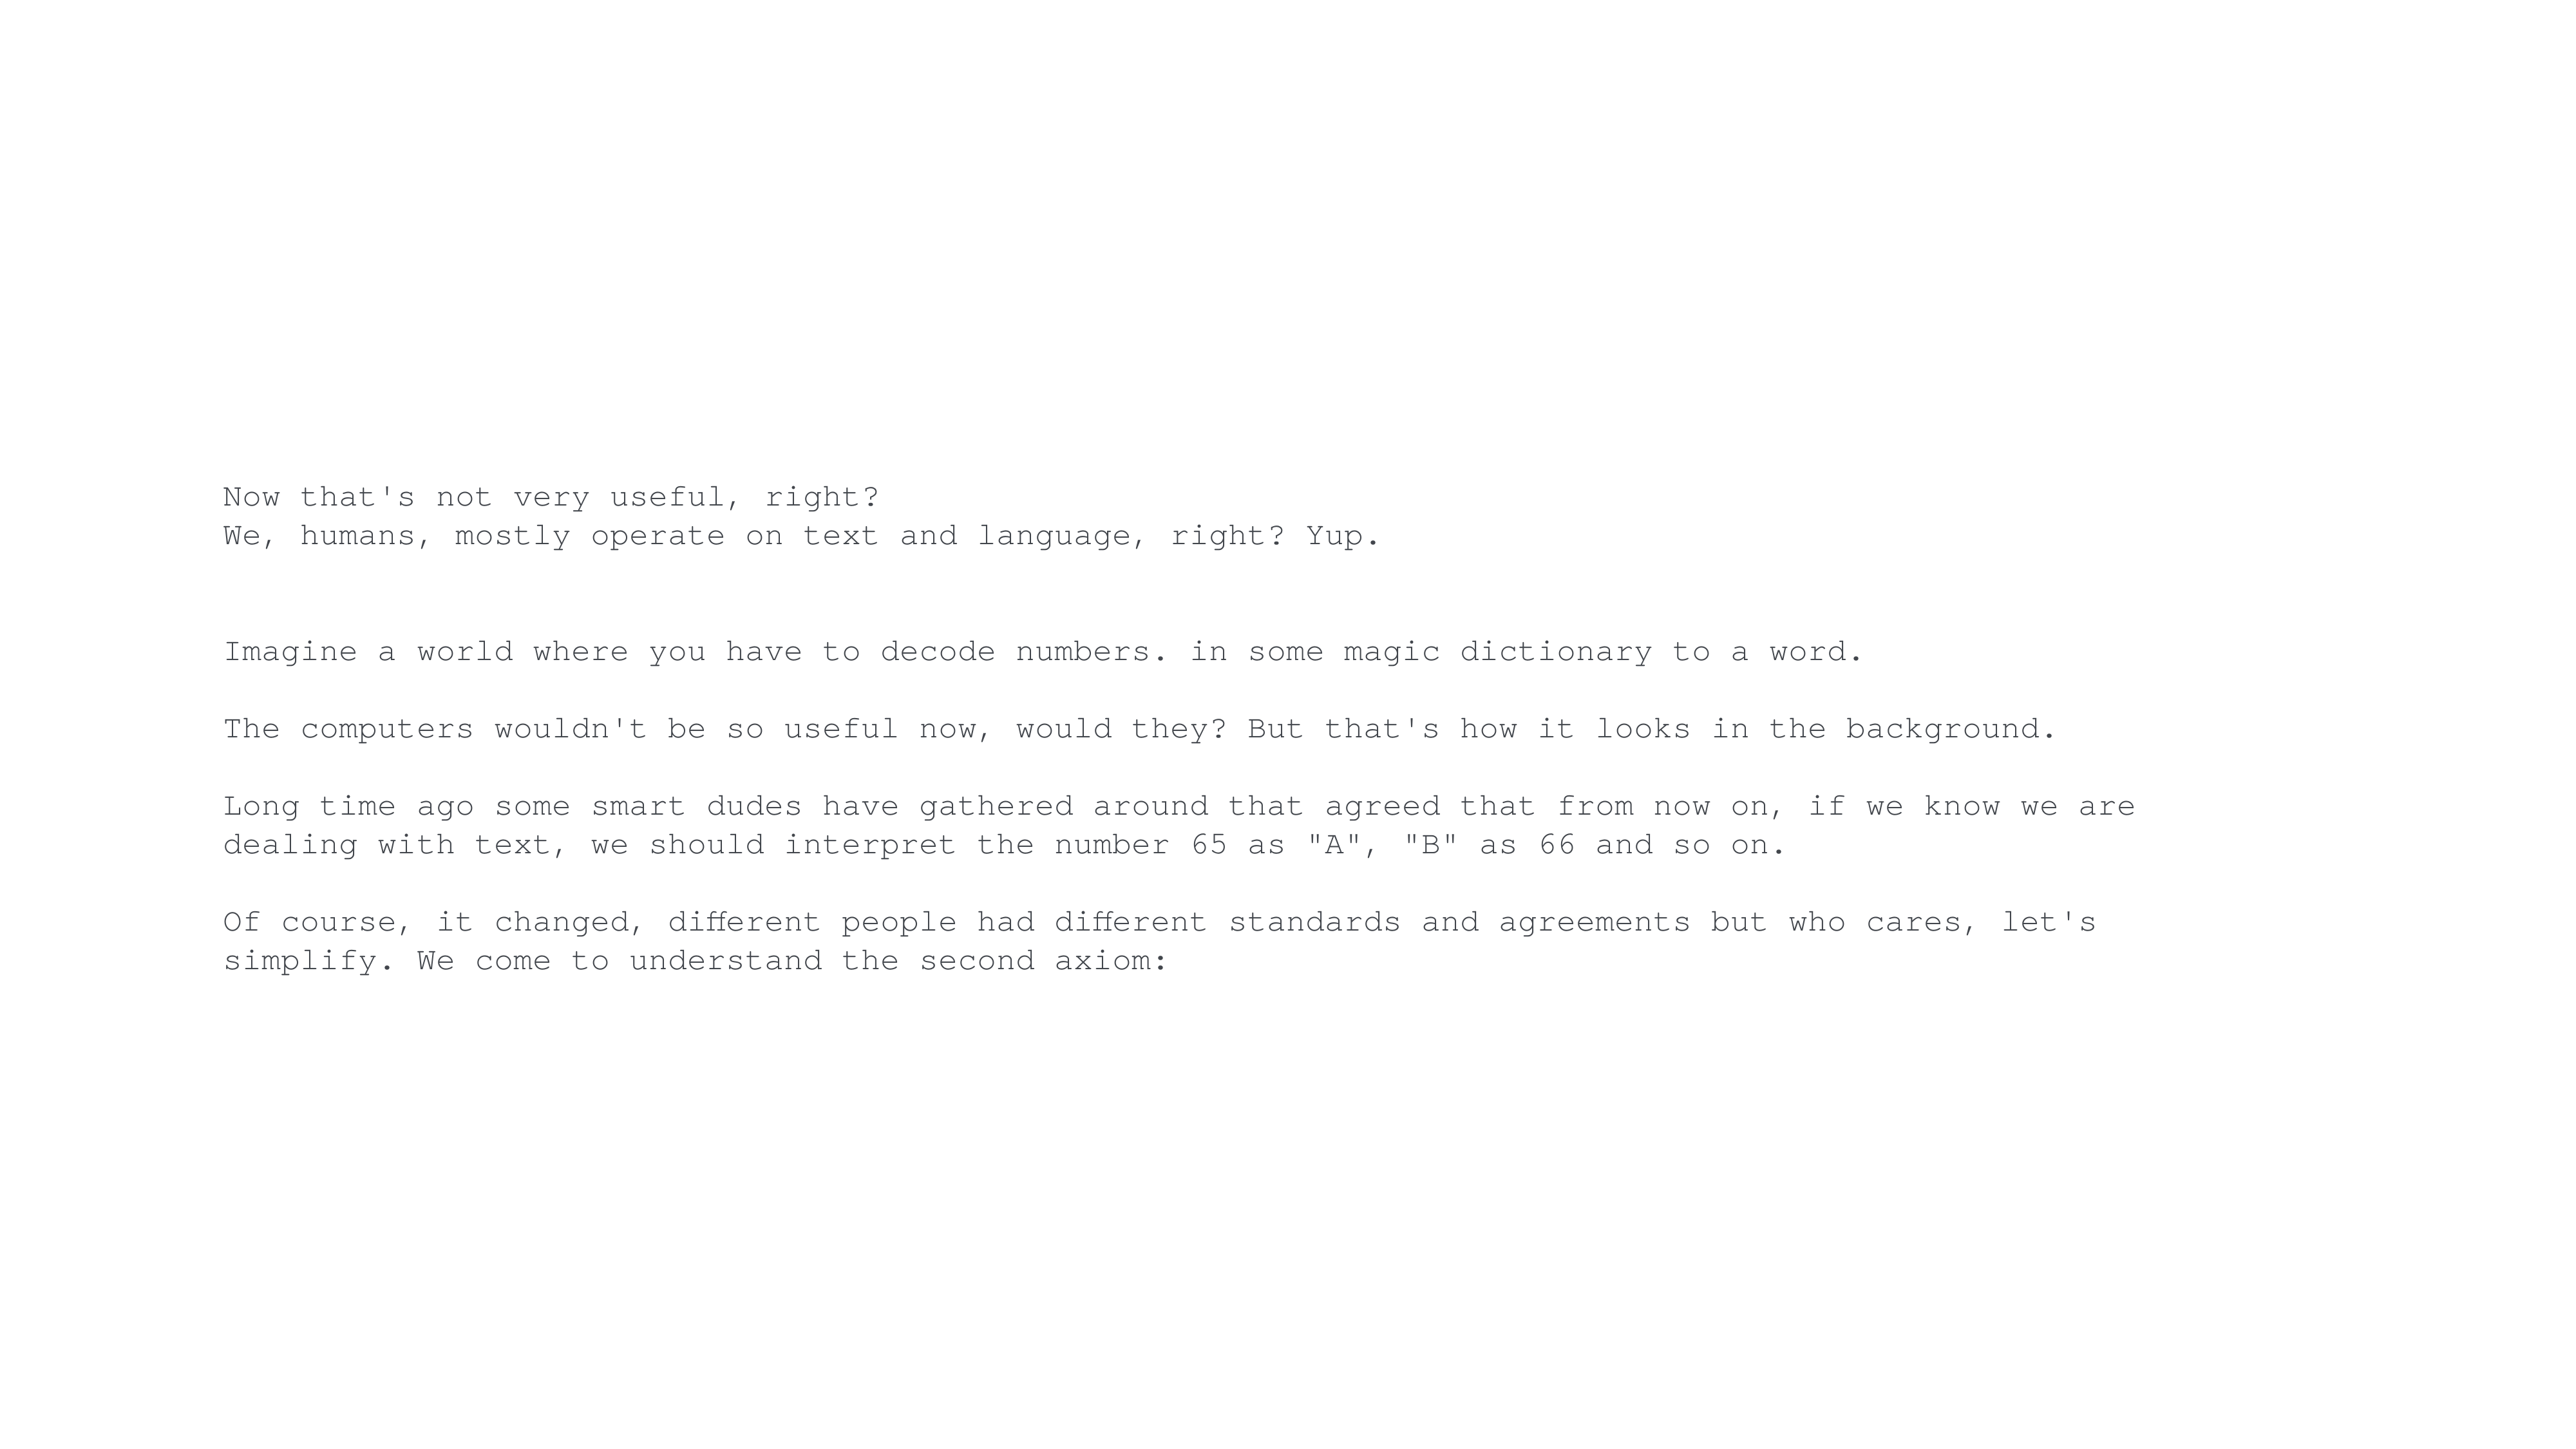

Now that's not very useful, right?
We, humans, mostly operate on text and language, right? Yup.

Imagine a world where you have to decode numbers. in some magic dictionary to a word.

The computers wouldn't be so useful now, would they? But that's how it looks in the background.

Long time ago some smart dudes have gathered around that agreed that from now on, if we know we are dealing with text, we should interpret the number 65 as "A", "B" as 66 and so on.

Of course, it changed, different people had different standards and agreements but who cares, let's simplify. We come to understand the second axiom: